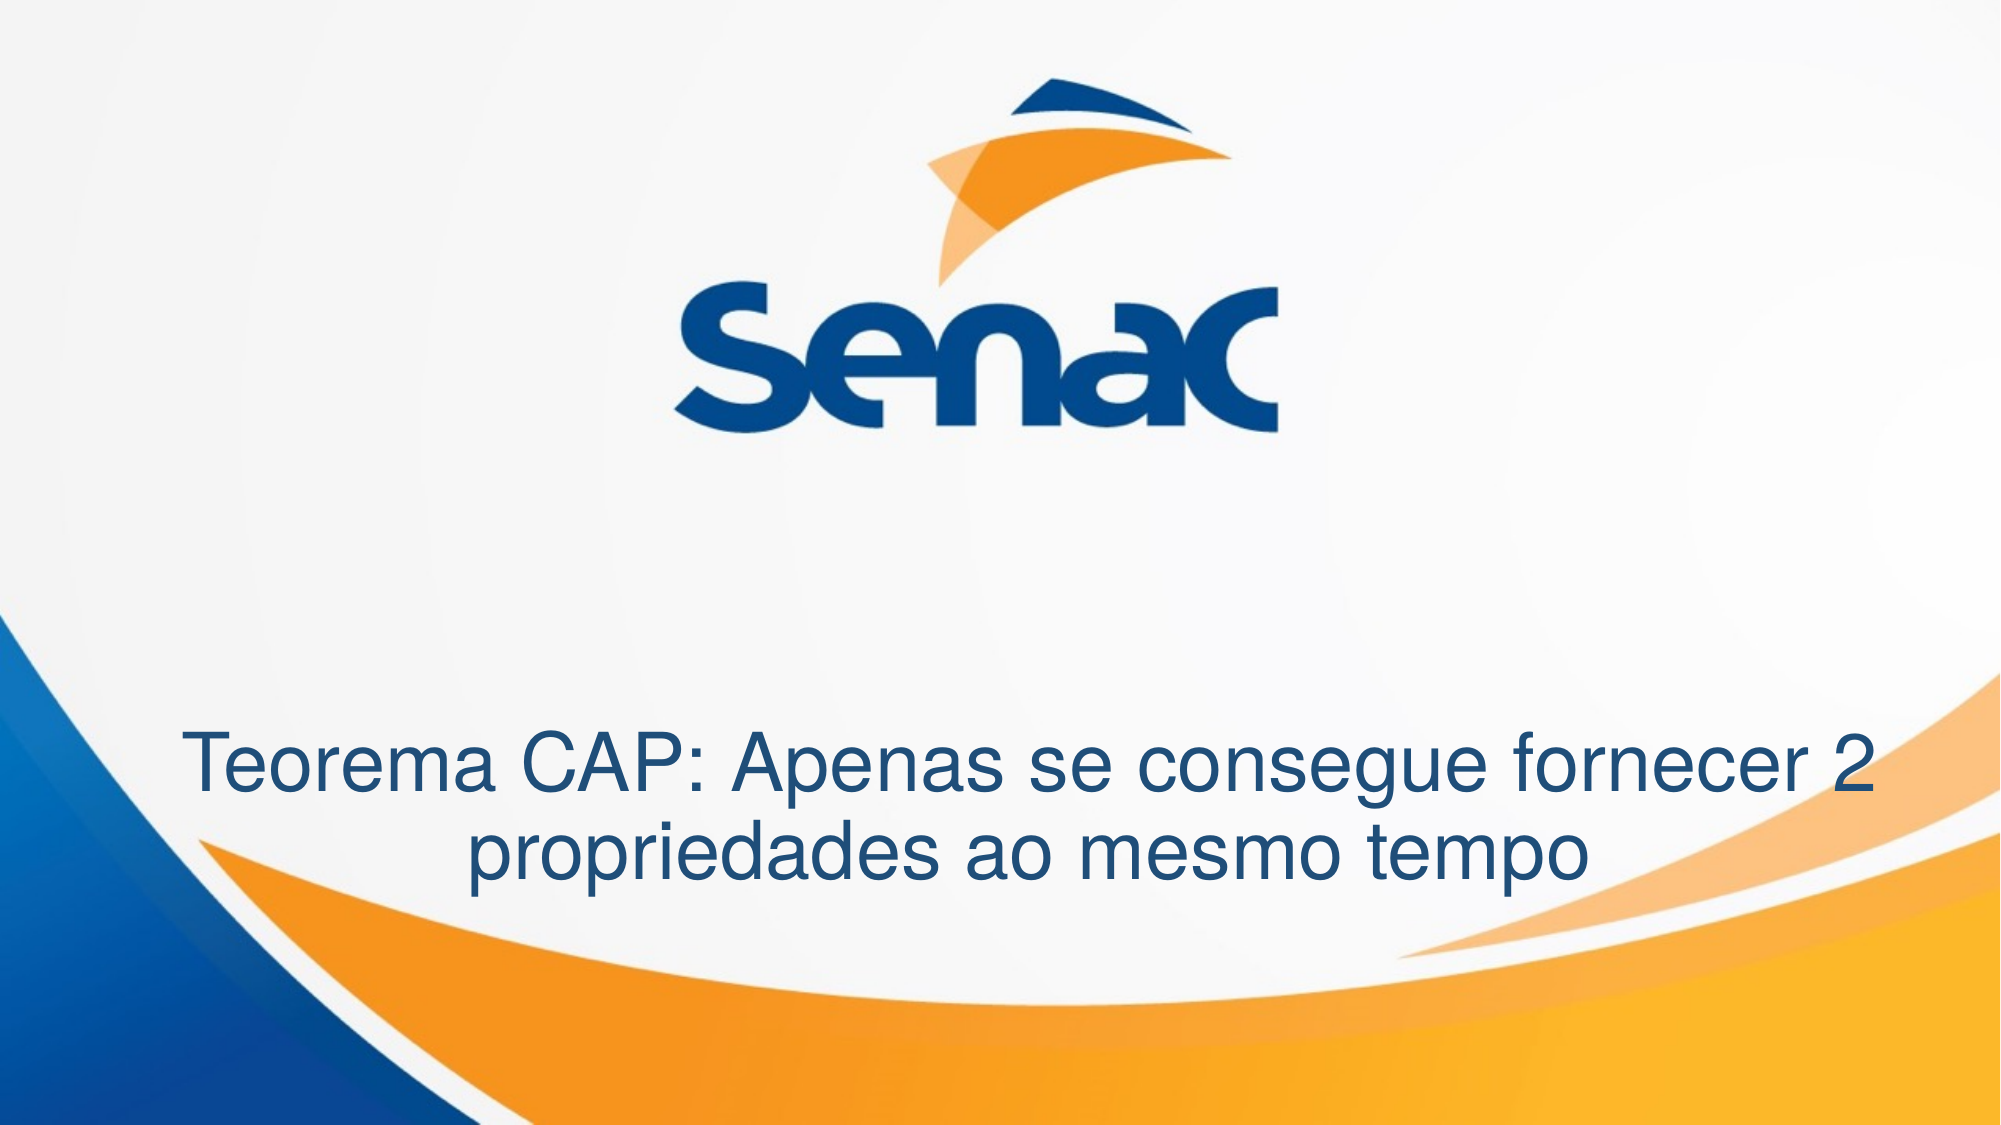

# Teorema CAP: Apenas se consegue fornecer 2 propriedades ao mesmo tempo